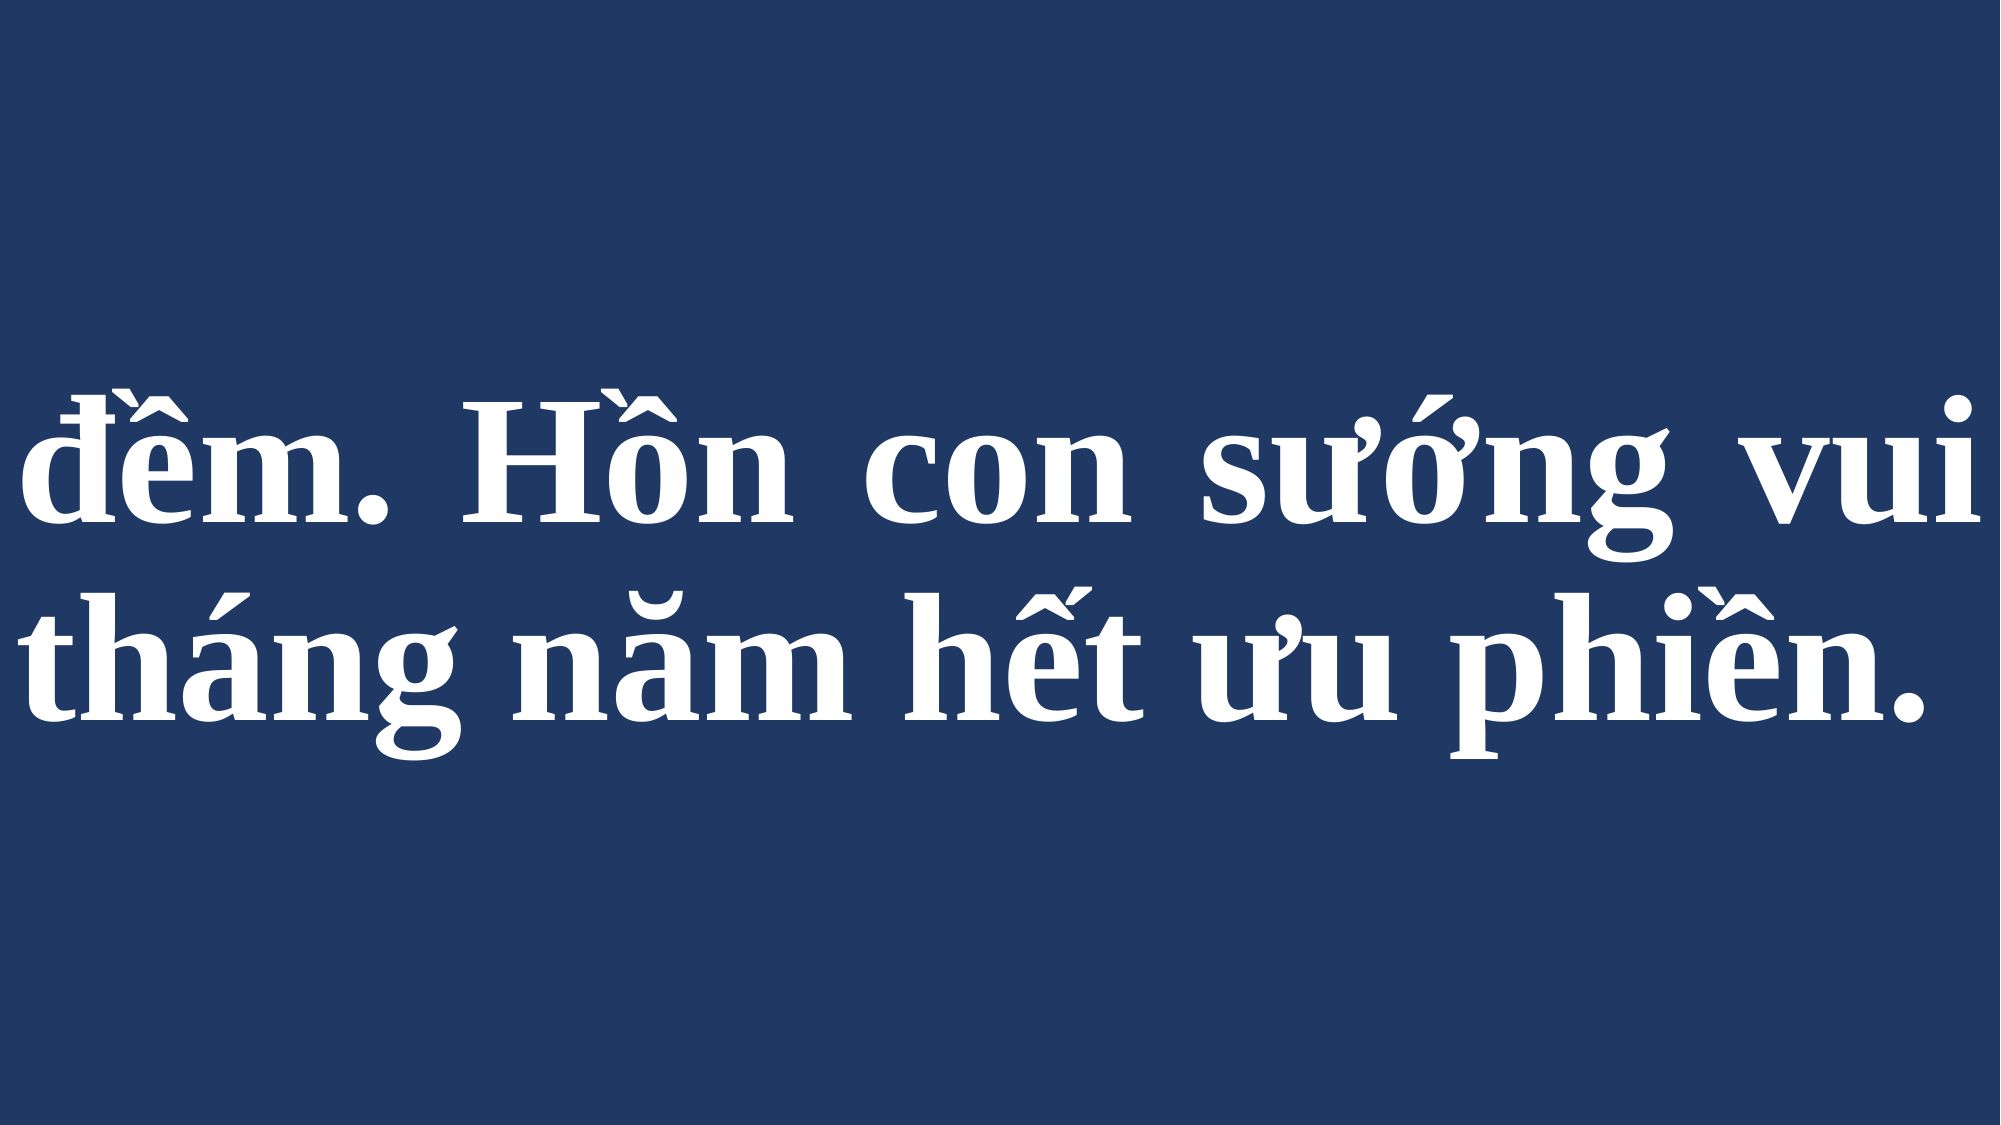

# đềm. Hồn con sướng vui tháng năm hết ưu phiền.